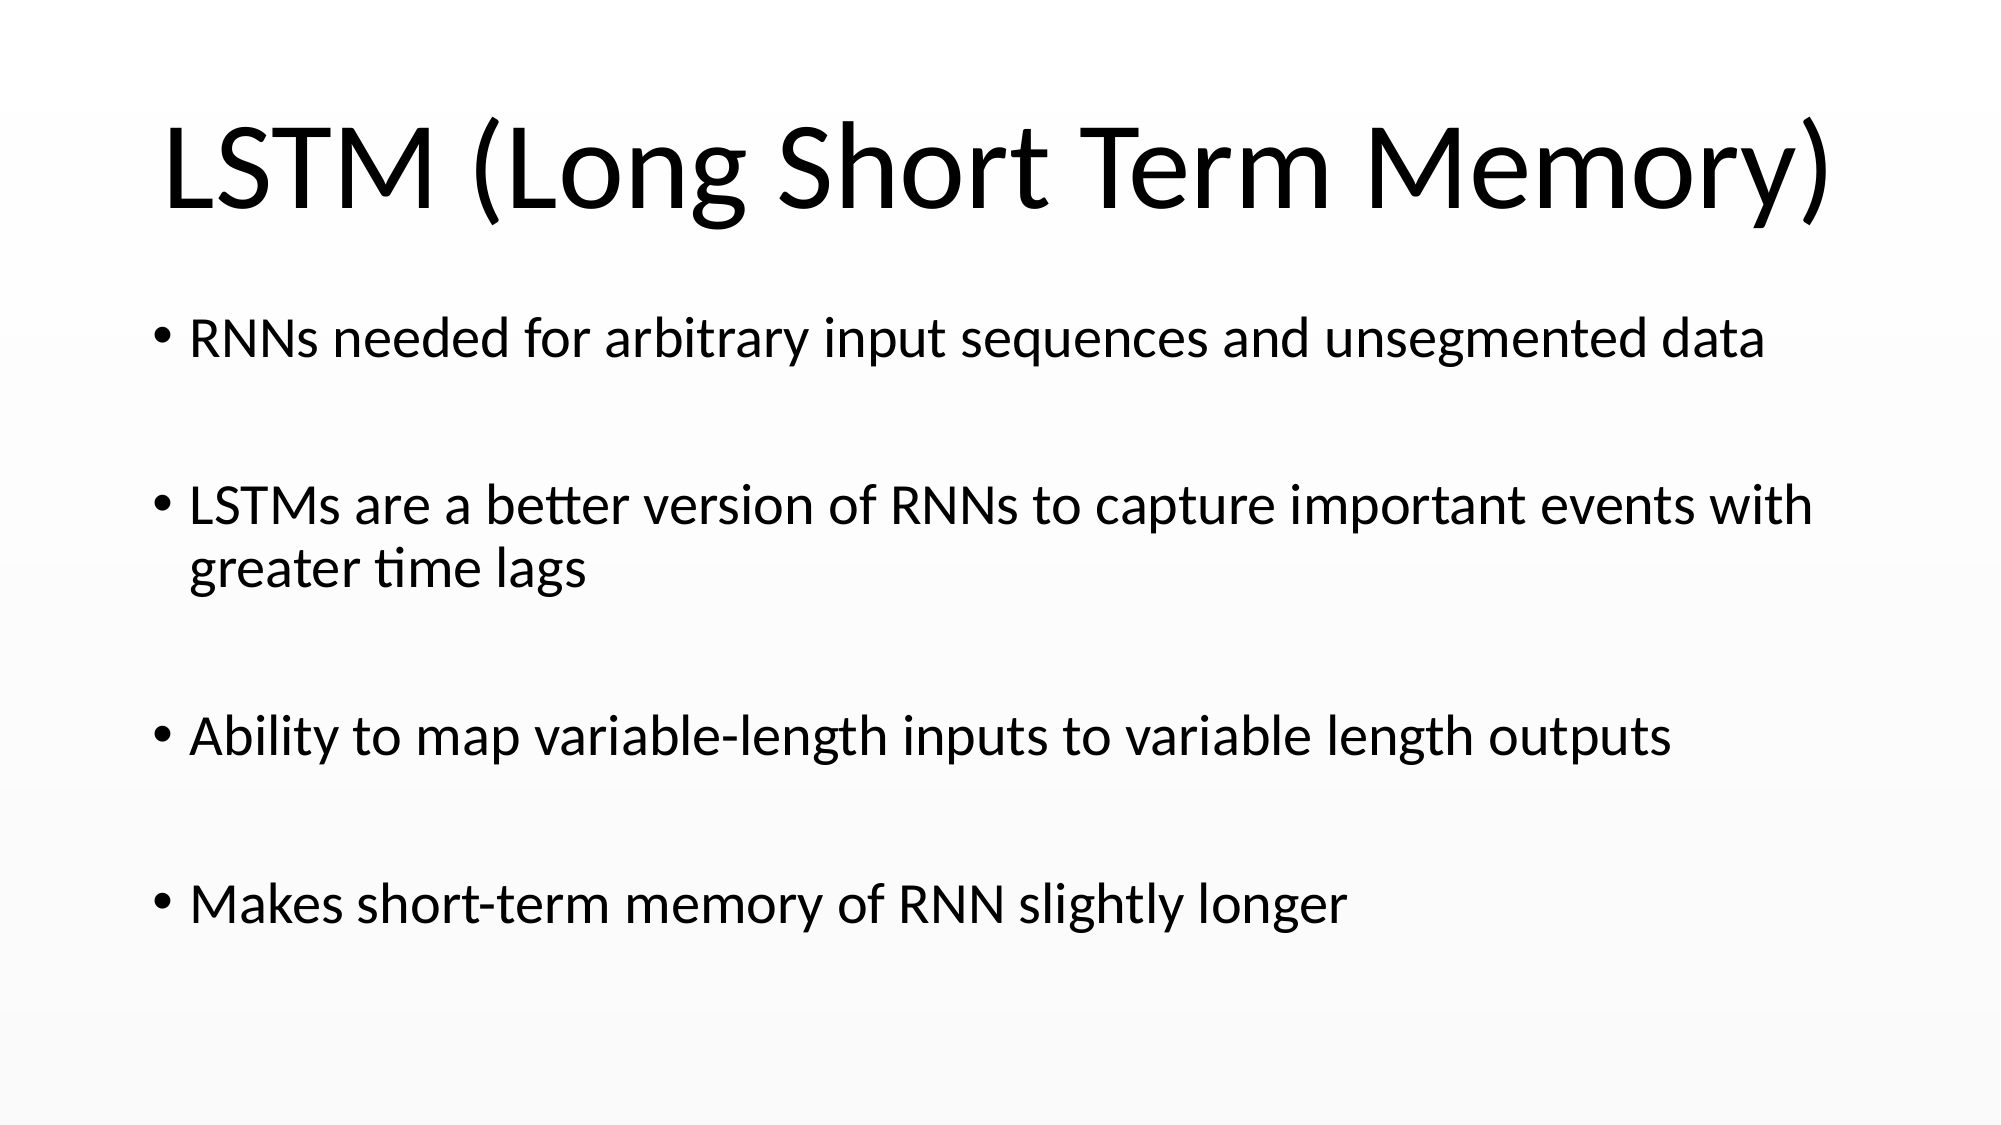

# LSTM (Long Short Term Memory)
RNNs needed for arbitrary input sequences and unsegmented data

LSTMs are a better version of RNNs to capture important events with greater time lags

Ability to map variable-length inputs to variable length outputs

Makes short-term memory of RNN slightly longer